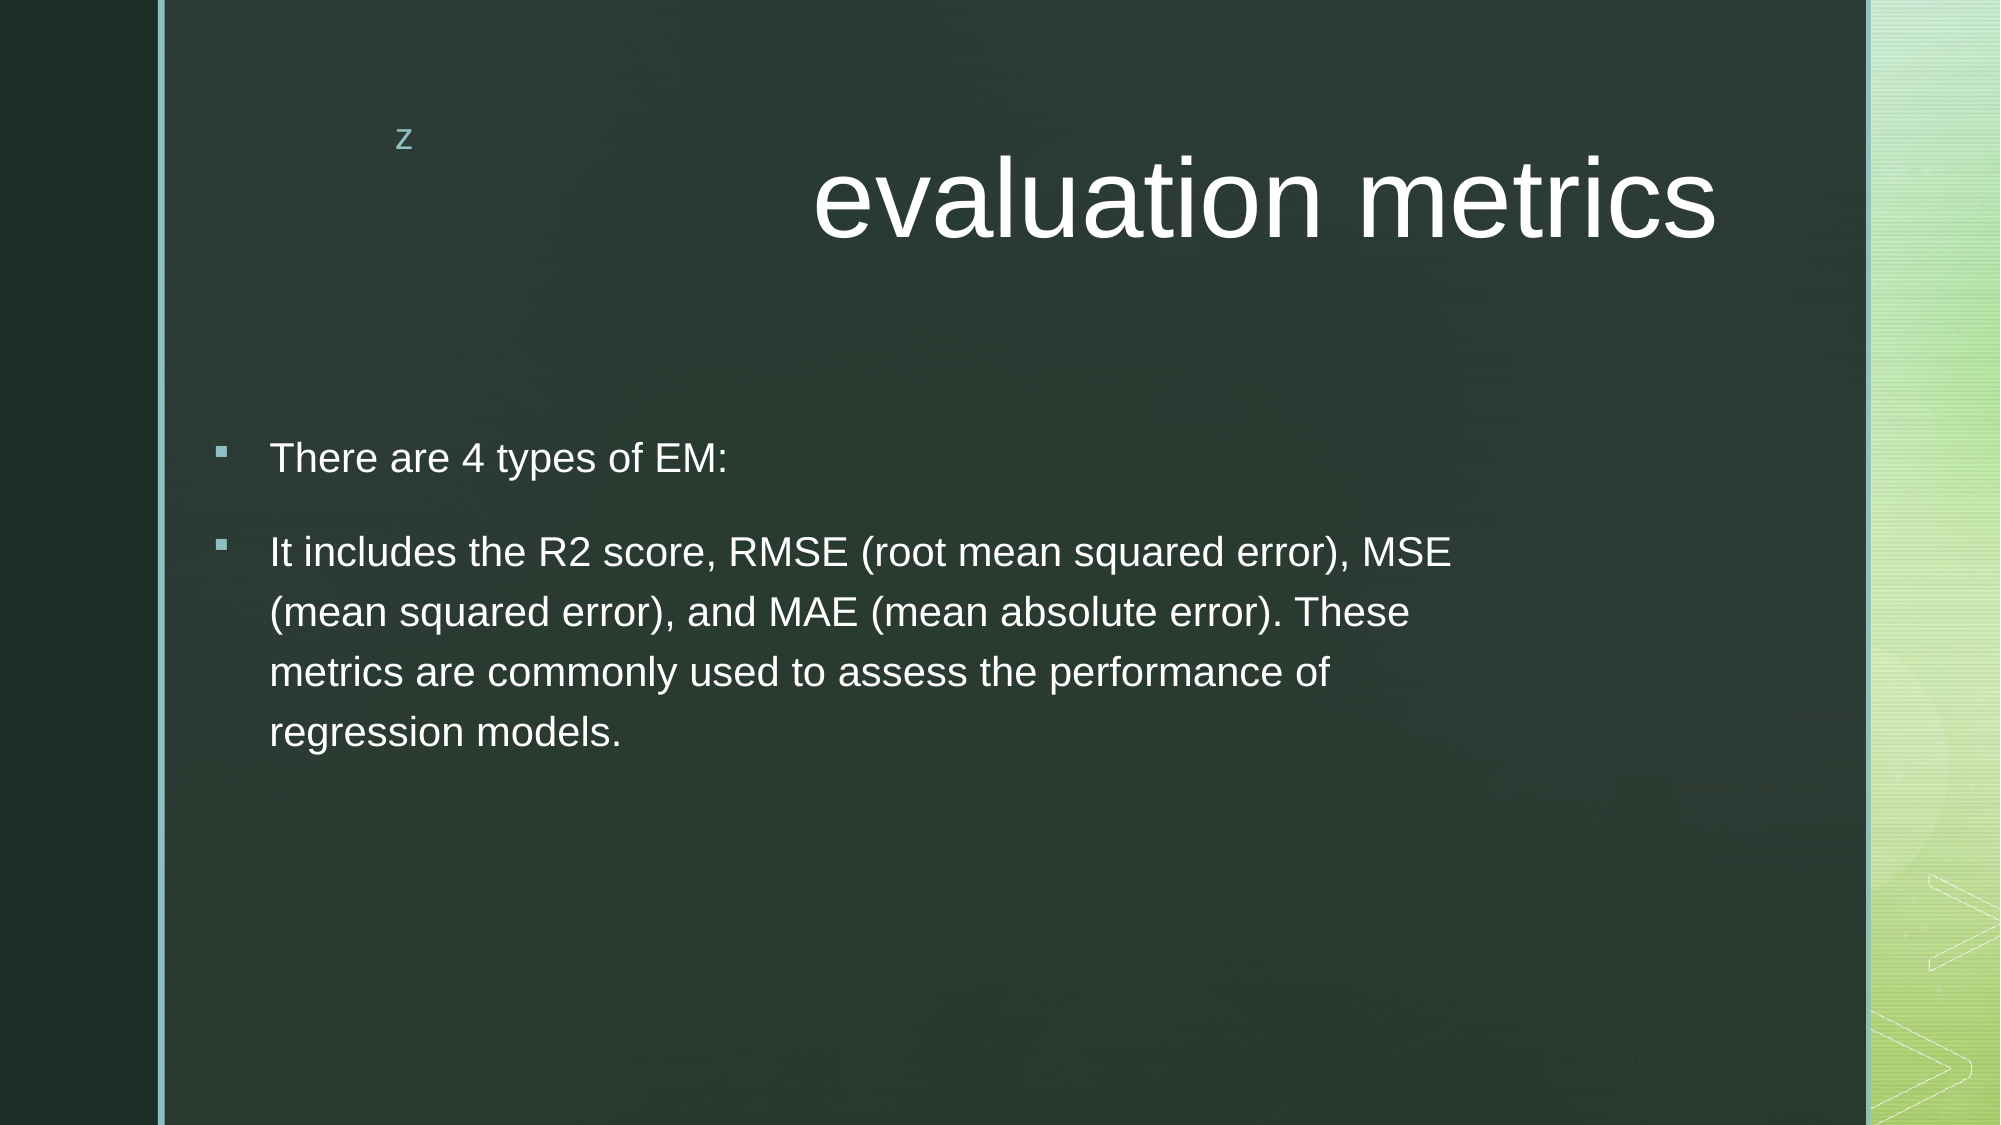

# evaluation metrics
There are 4 types of EM:
It includes the R2 score, RMSE (root mean squared error), MSE (mean squared error), and MAE (mean absolute error). These metrics are commonly used to assess the performance of regression models.